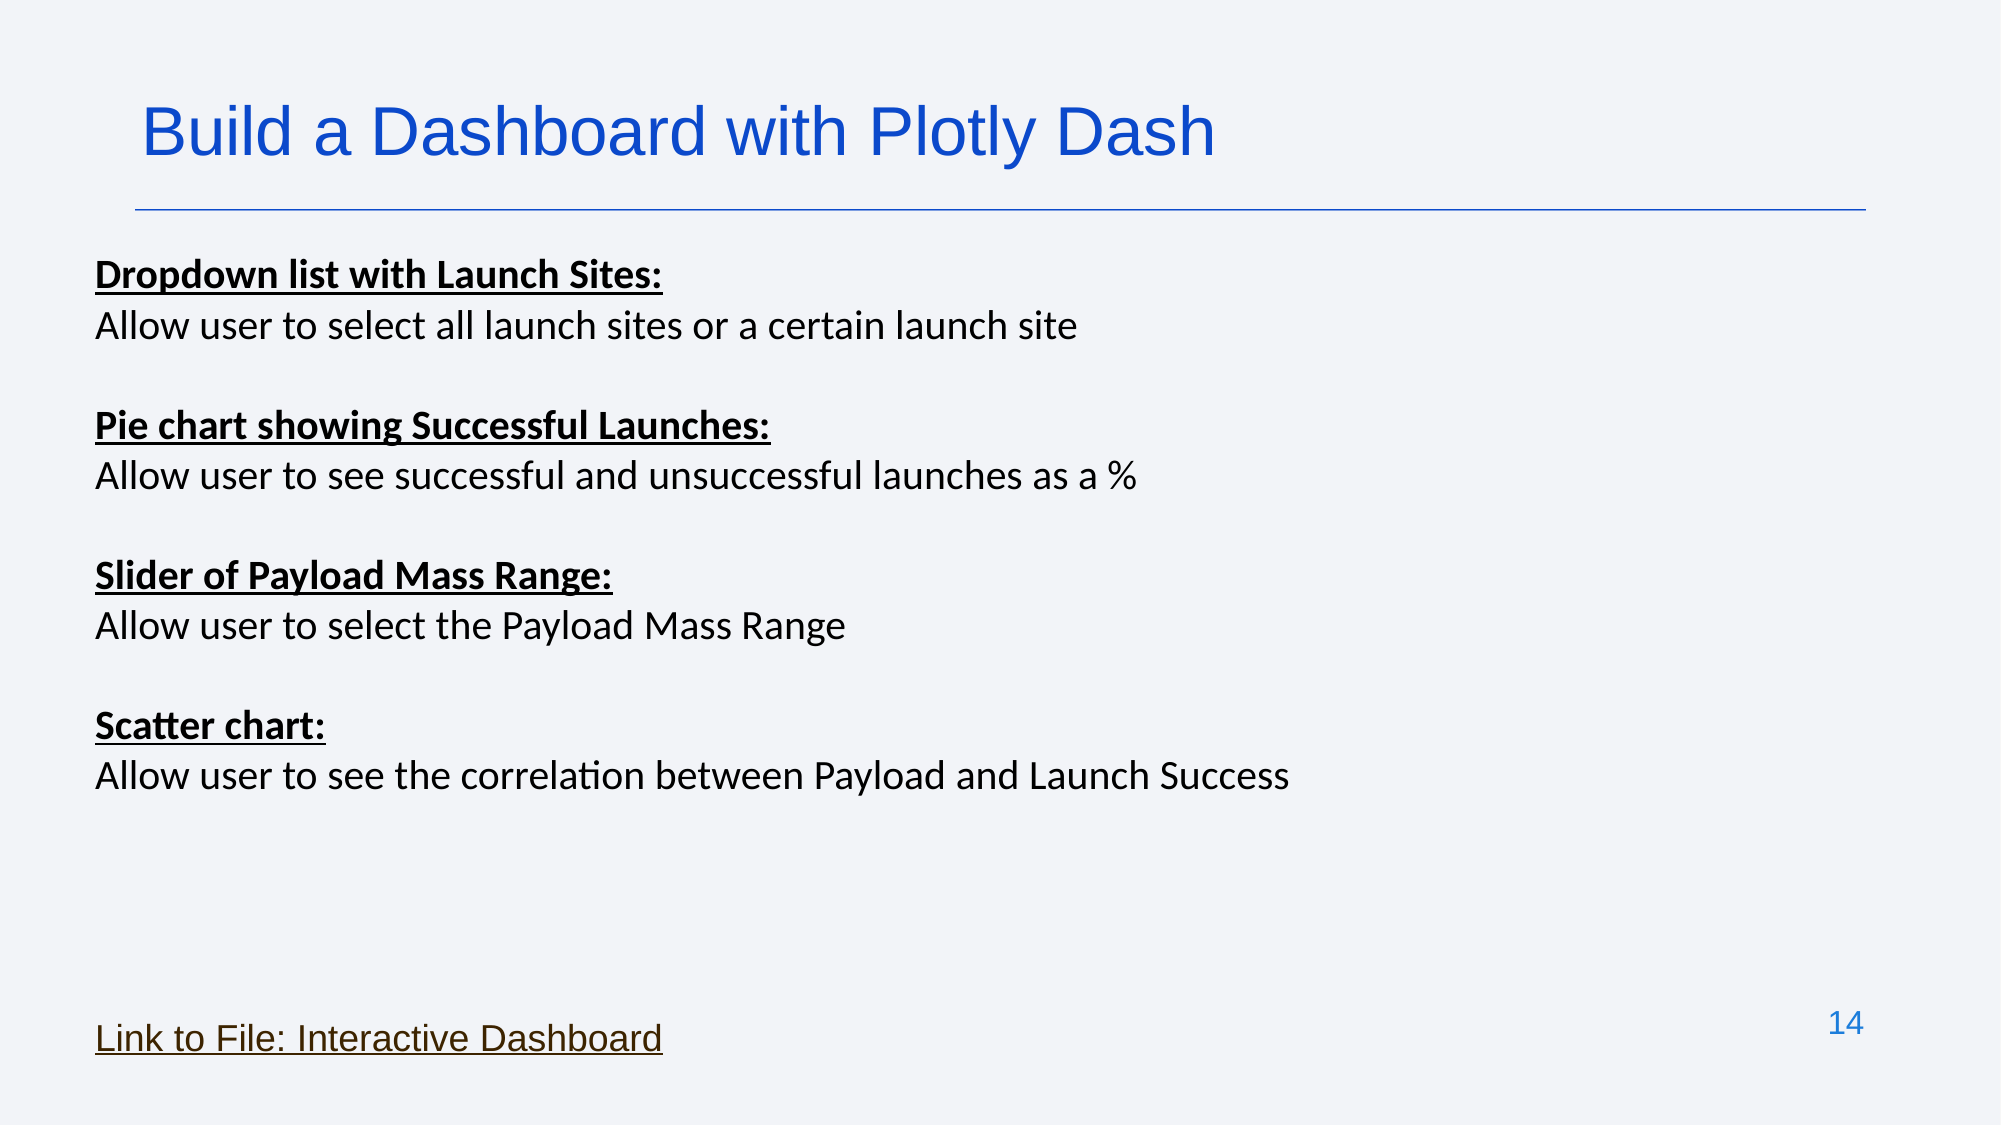

Build a Dashboard with Plotly Dash
Dropdown list with Launch Sites:
Allow user to select all launch sites or a certain launch site

Pie chart showing Successful Launches:
Allow user to see successful and unsuccessful launches as a %

Slider of Payload Mass Range:
Allow user to select the Payload Mass Range

Scatter chart:
Allow user to see the correlation between Payload and Launch Success
14
Link to File: Interactive Dashboard